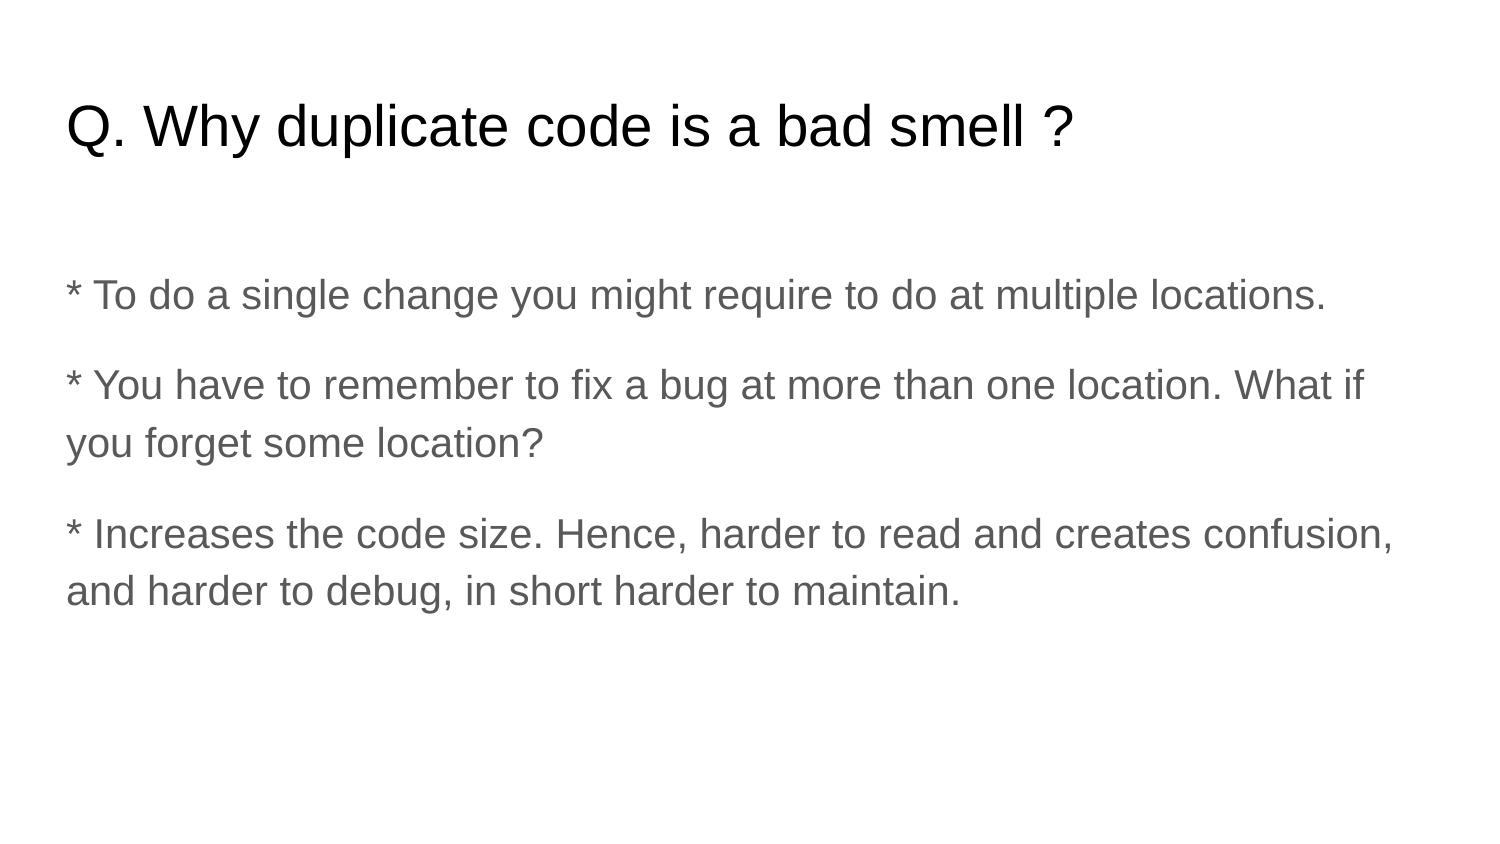

# Q. Why duplicate code is a bad smell ?
* To do a single change you might require to do at multiple locations.
* You have to remember to fix a bug at more than one location. What if you forget some location?
* Increases the code size. Hence, harder to read and creates confusion, and harder to debug, in short harder to maintain.